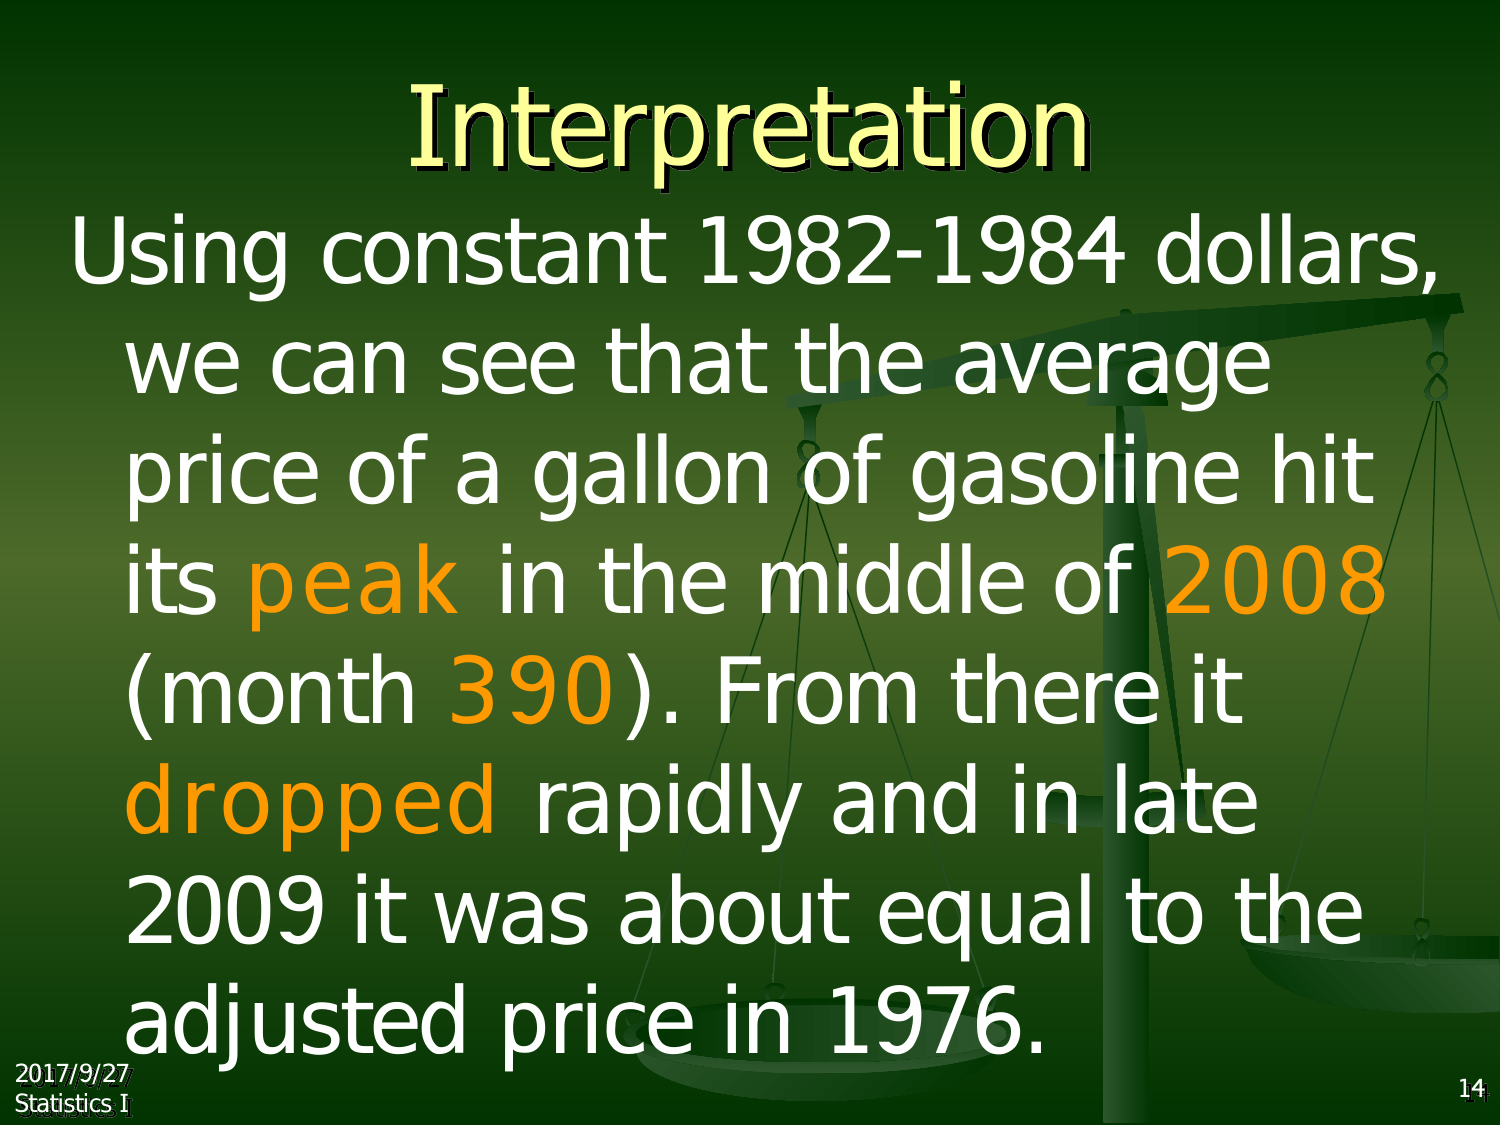

# Interpretation
Using constant 1982-1984 dollars, we can see that the average price of a gallon of gasoline hit its peak in the middle of 2008 (month 390). From there it dropped rapidly and in late 2009 it was about equal to the adjusted price in 1976.
2017/9/27
Statistics I
14